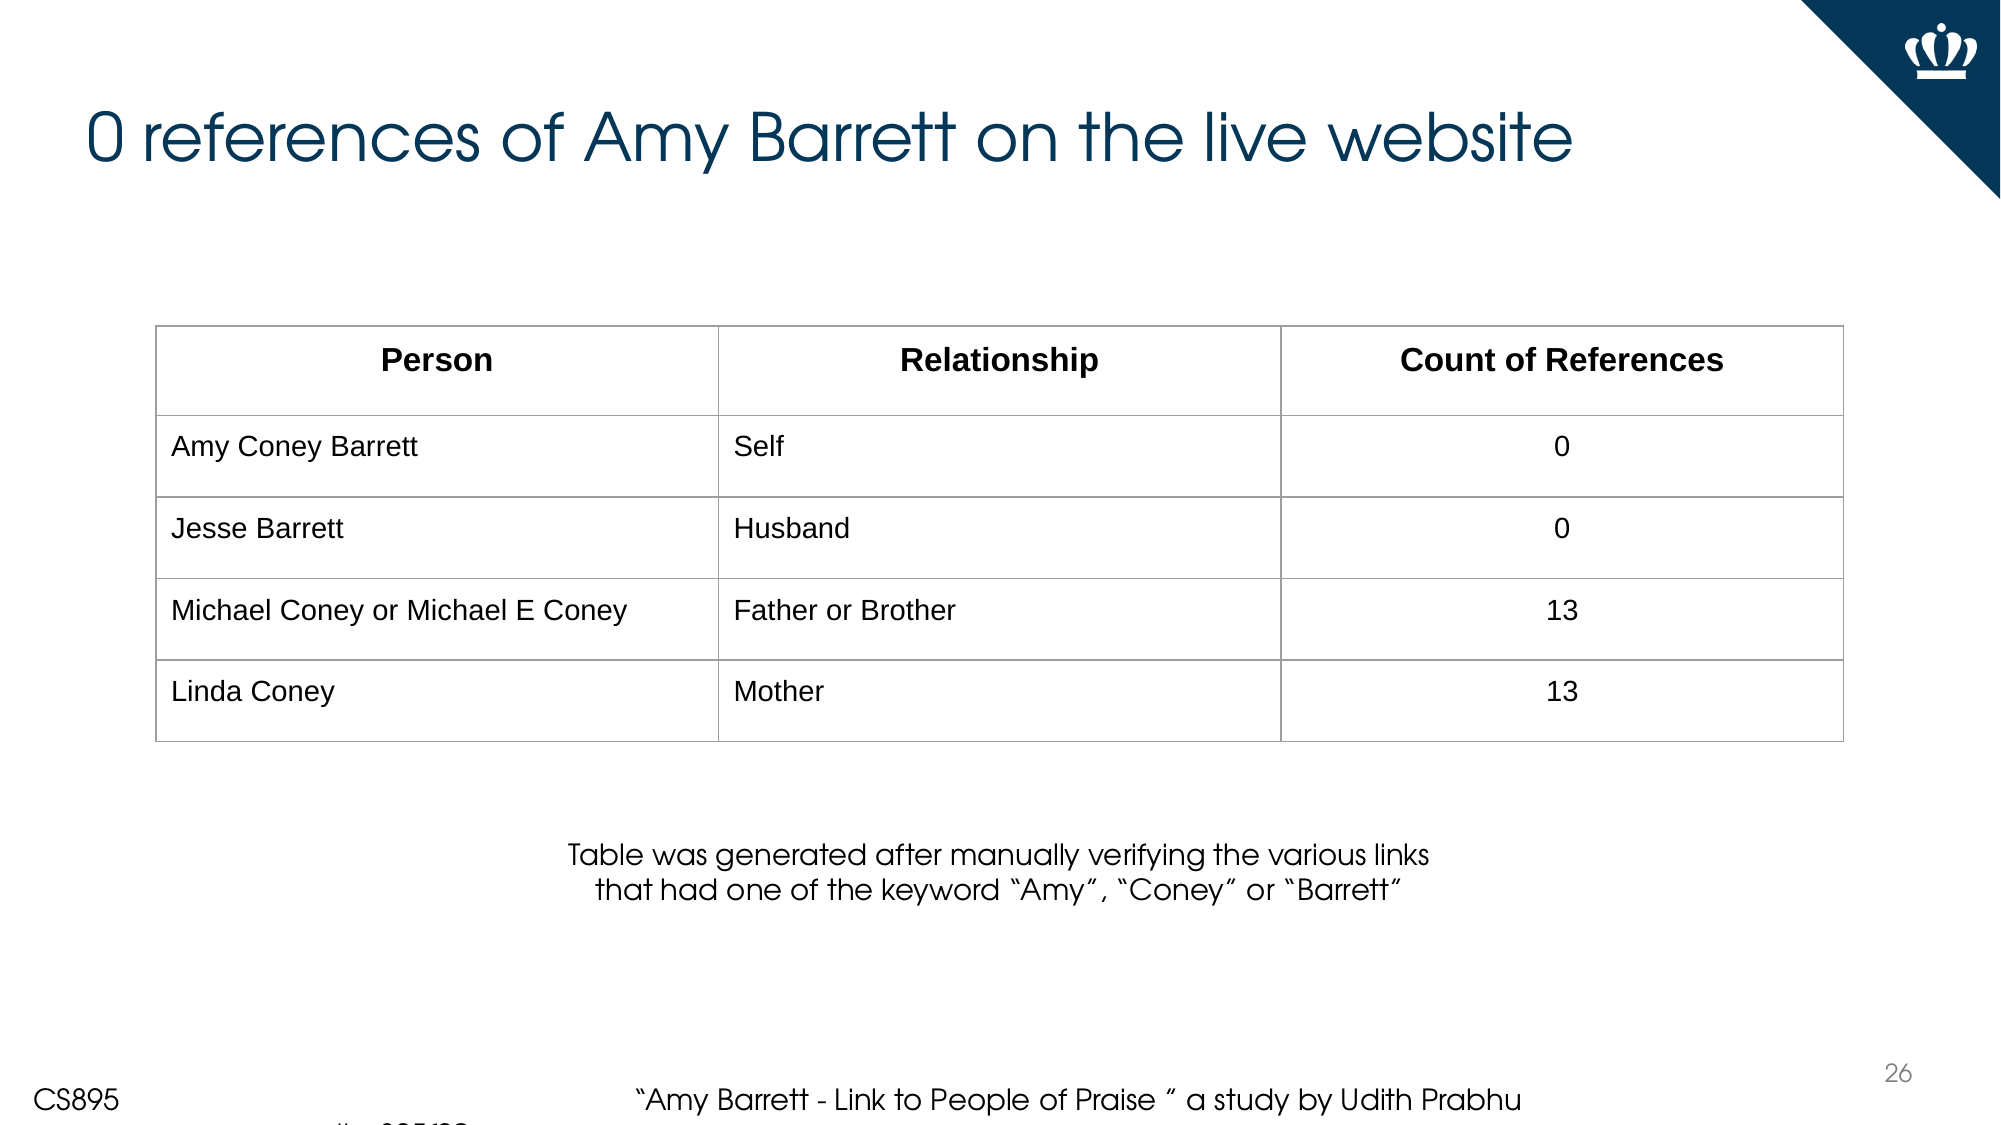

# 0 references of Amy Barrett on the live website
| Person | Relationship | Count of References |
| --- | --- | --- |
| Amy Coney Barrett | Self | 0 |
| Jesse Barrett | Husband | 0 |
| Michael Coney or Michael E Coney | Father or Brother | 13 |
| Linda Coney | Mother | 13 |
Table was generated after manually verifying the various links that had one of the keyword “Amy”, “Coney” or “Barrett”
26
CS895				“Amy Barrett - Link to People of Praise ” a study by Udith Prabhu				#cs895f20